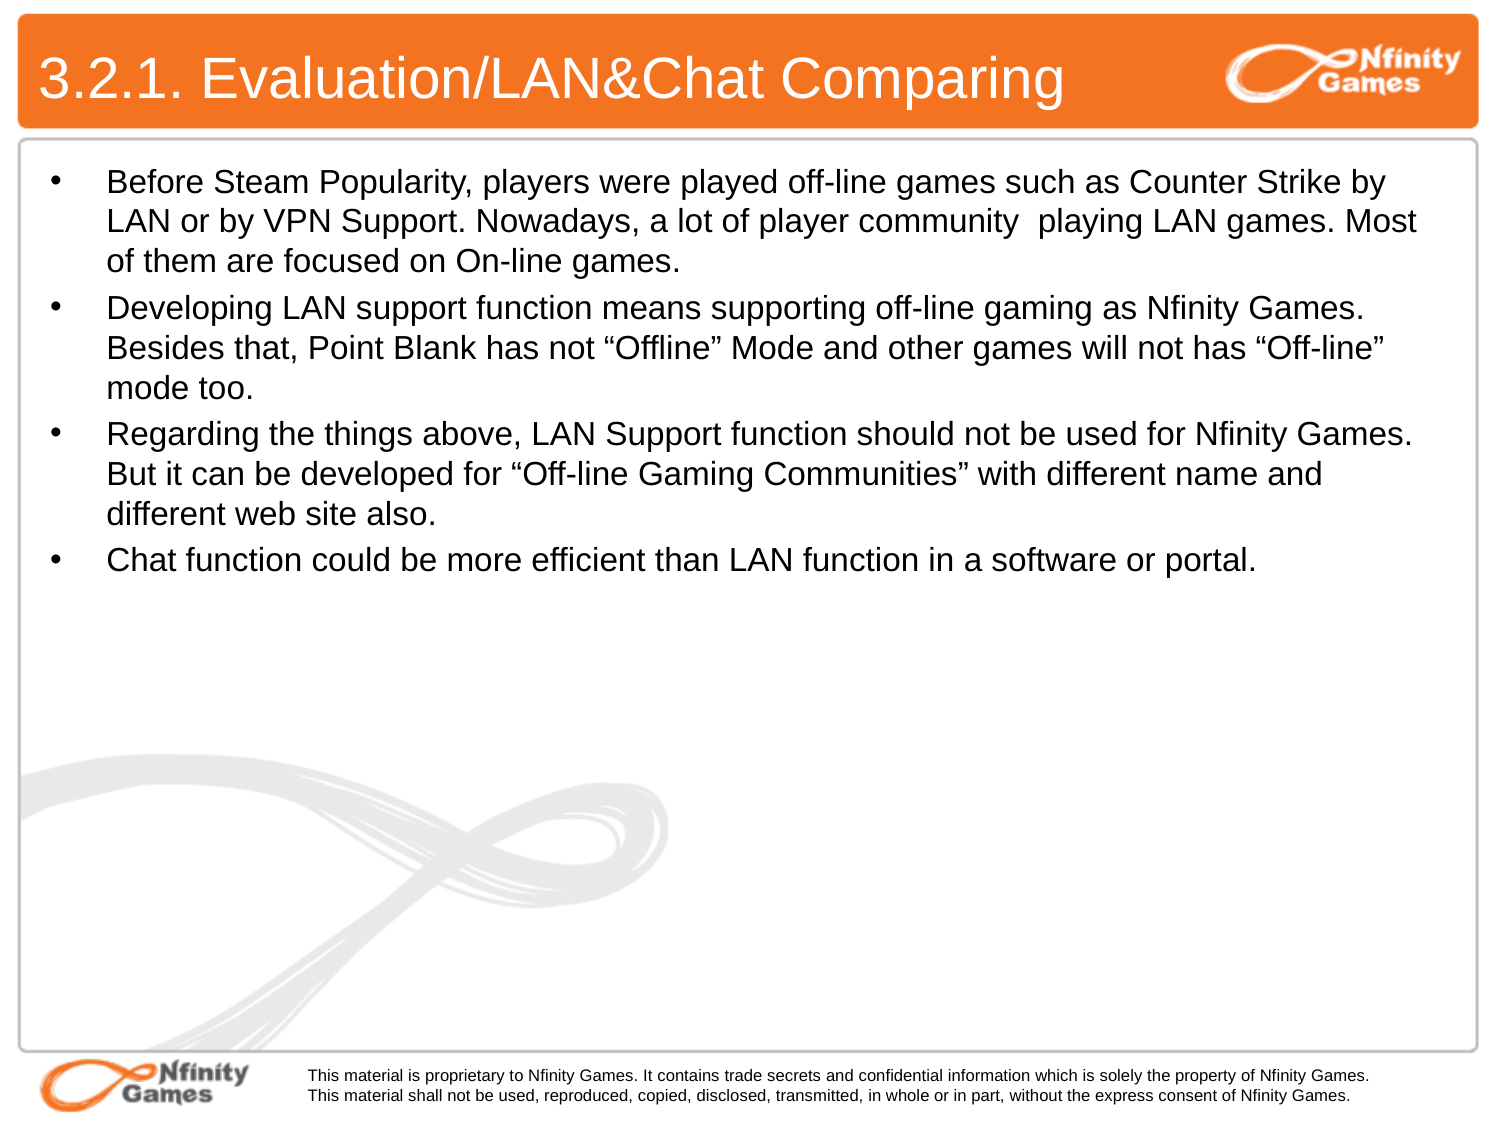

# 3.2.1. Evaluation/LAN&Chat Comparing
Before Steam Popularity, players were played off-line games such as Counter Strike by LAN or by VPN Support. Nowadays, a lot of player community  playing LAN games. Most of them are focused on On-line games.
Developing LAN support function means supporting off-line gaming as Nfinity Games. Besides that, Point Blank has not “Offline” Mode and other games will not has “Off-line” mode too.
Regarding the things above, LAN Support function should not be used for Nfinity Games. But it can be developed for “Off-line Gaming Communities” with different name and different web site also.
Chat function could be more efficient than LAN function in a software or portal.